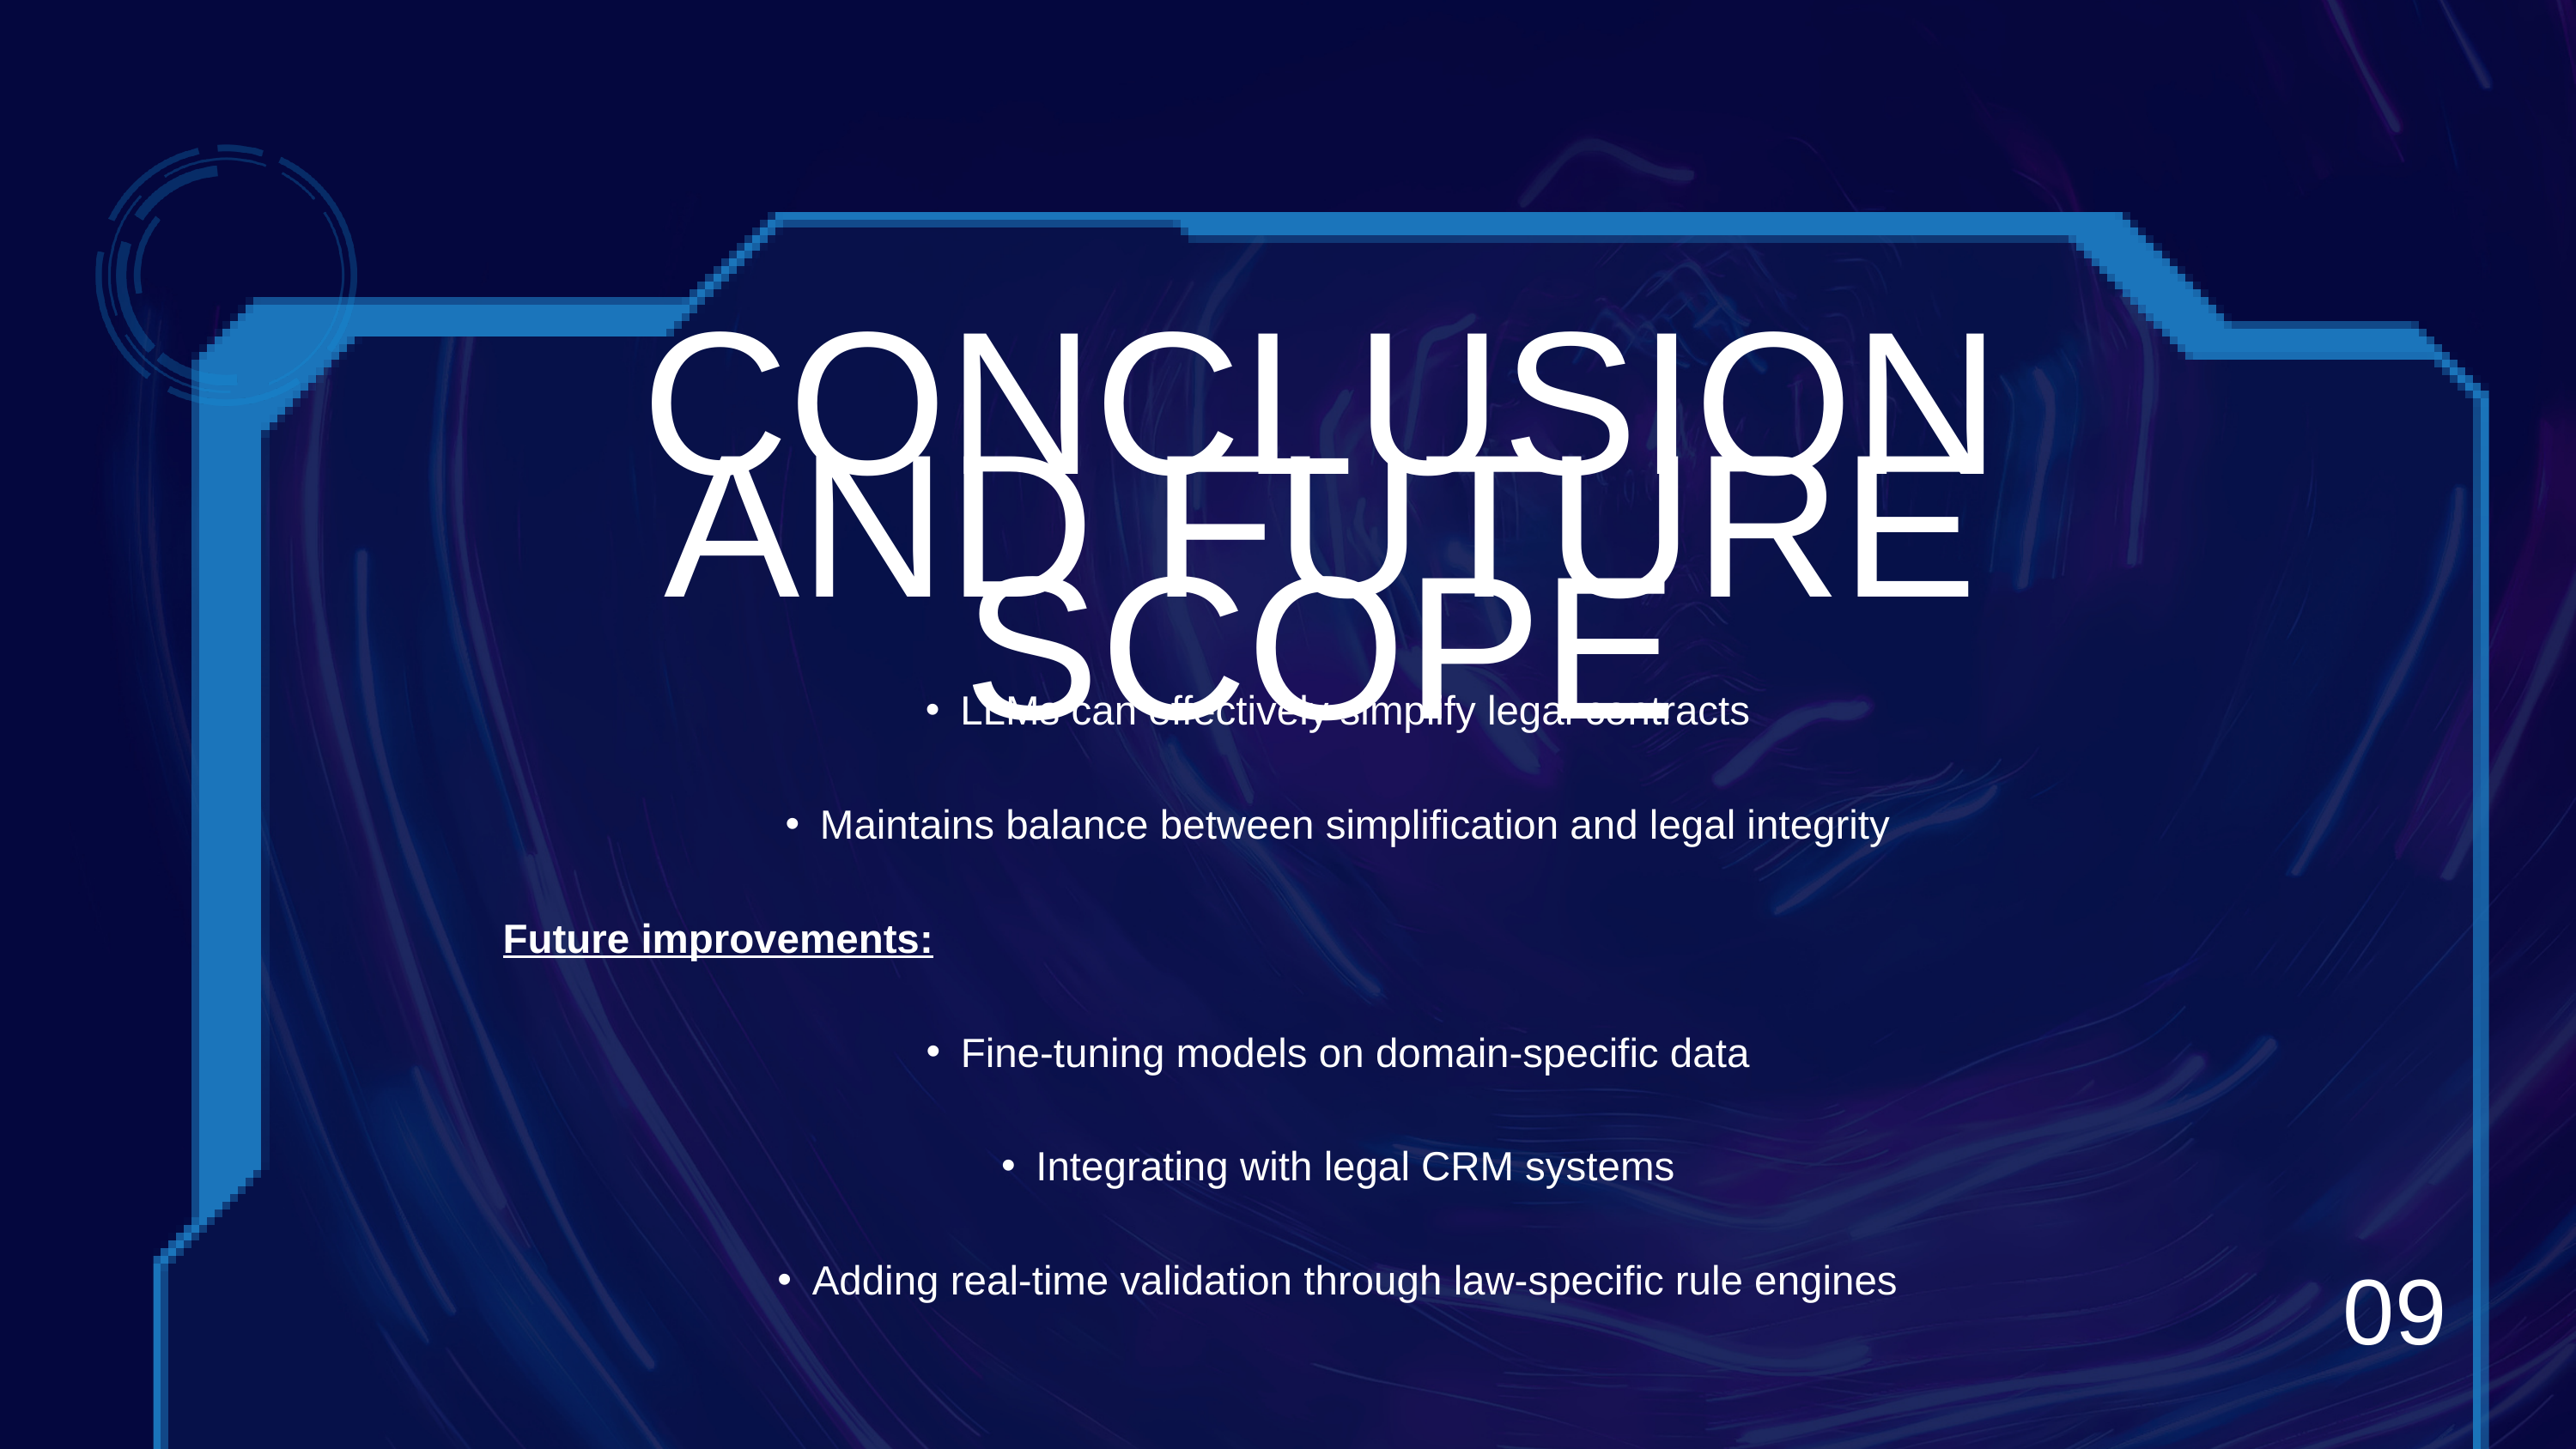

CONCLUSION AND FUTURE SCOPE
LLMs can effectively simplify legal contracts

Maintains balance between simplification and legal integrity

Future improvements:

Fine-tuning models on domain-specific data

Integrating with legal CRM systems

Adding real-time validation through law-specific rule engines
09